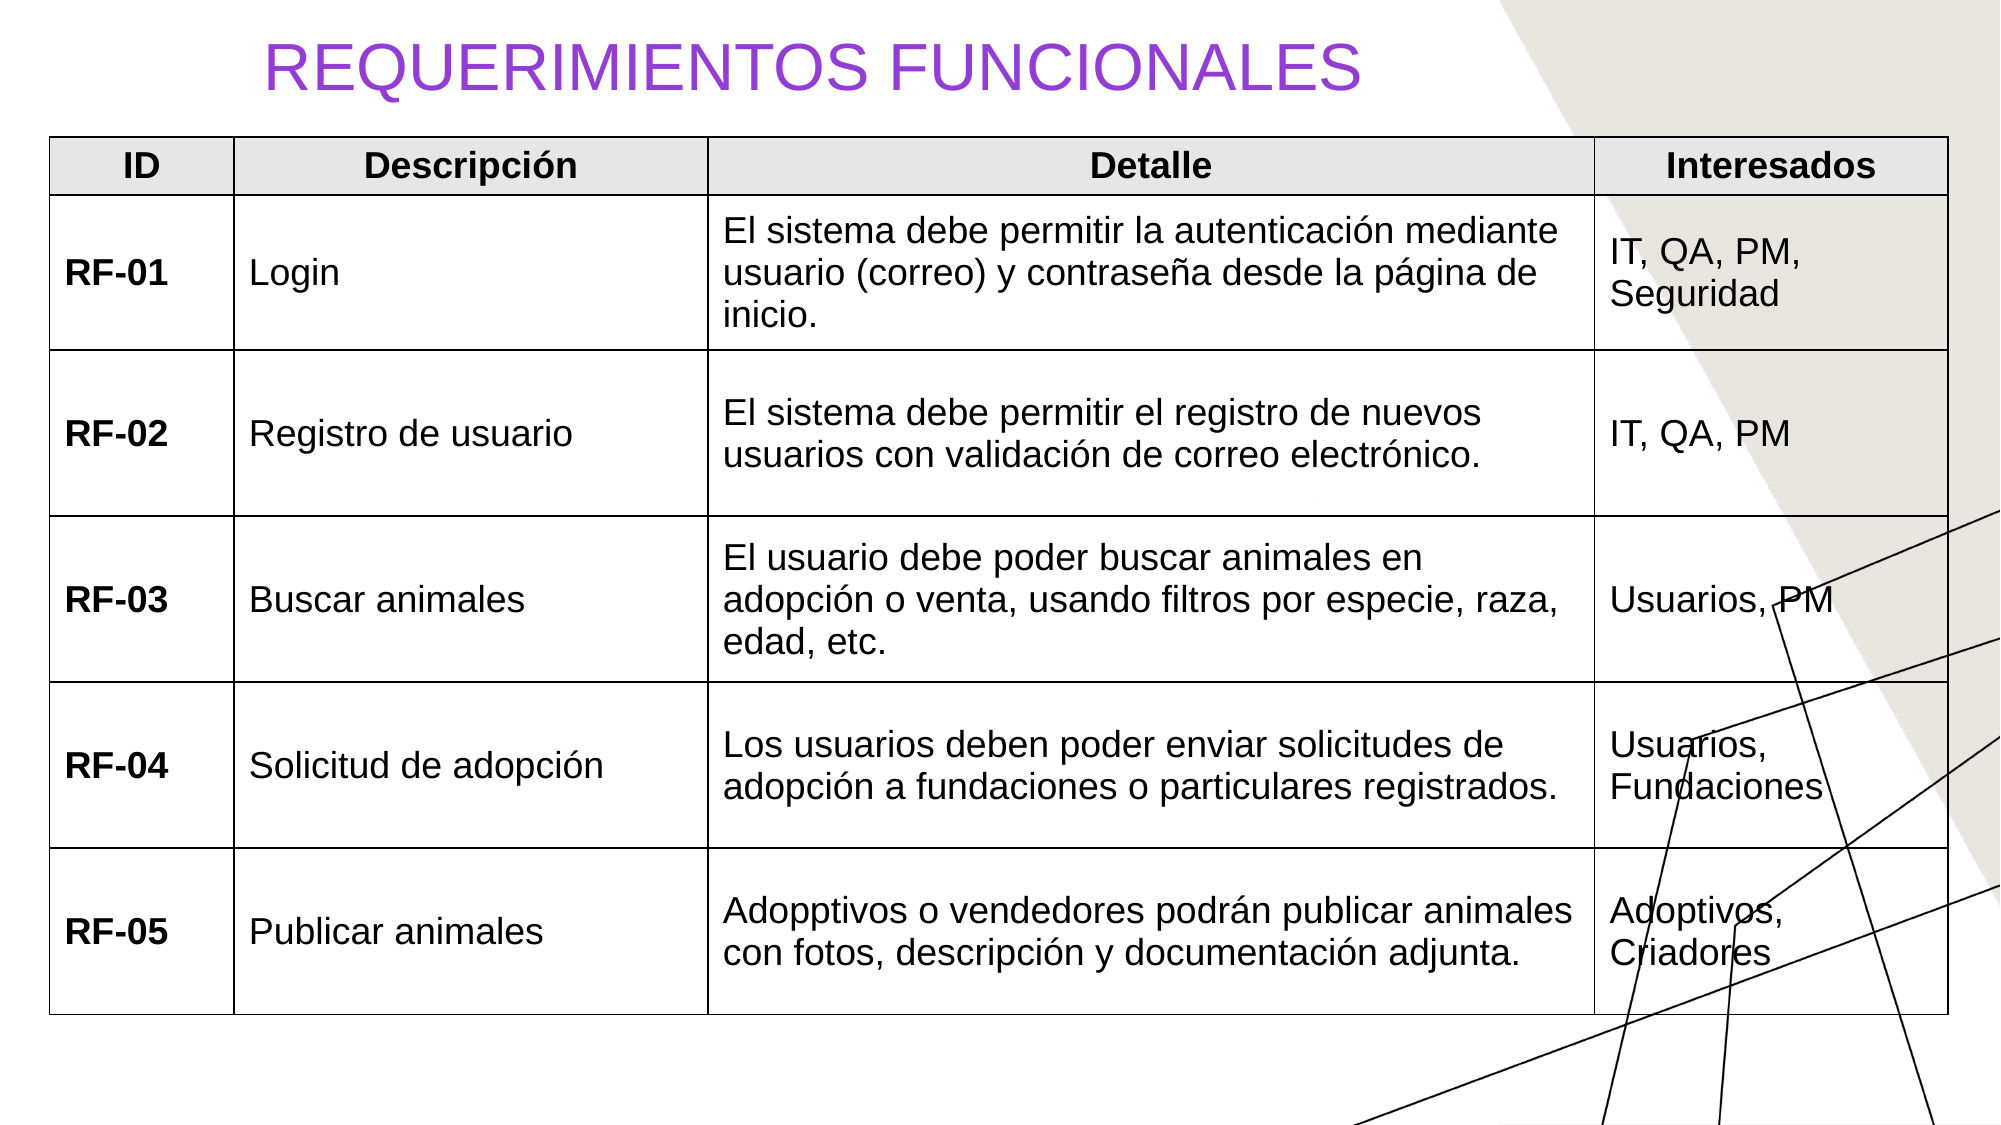

# REQUERIMIENTOS FUNCIONALES
| ID | Descripción | Detalle | Interesados |
| --- | --- | --- | --- |
| RF-01 | Login | El sistema debe permitir la autenticación mediante usuario (correo) y contraseña desde la página de inicio. | IT, QA, PM, Seguridad |
| RF-02 | Registro de usuario | El sistema debe permitir el registro de nuevos usuarios con validación de correo electrónico. | IT, QA, PM |
| RF-03 | Buscar animales | El usuario debe poder buscar animales en adopción o venta, usando filtros por especie, raza, edad, etc. | Usuarios, PM |
| RF-04 | Solicitud de adopción | Los usuarios deben poder enviar solicitudes de adopción a fundaciones o particulares registrados. | Usuarios, Fundaciones |
| RF-05 | Publicar animales | Adopptivos o vendedores podrán publicar animales con fotos, descripción y documentación adjunta. | Adoptivos, Criadores |